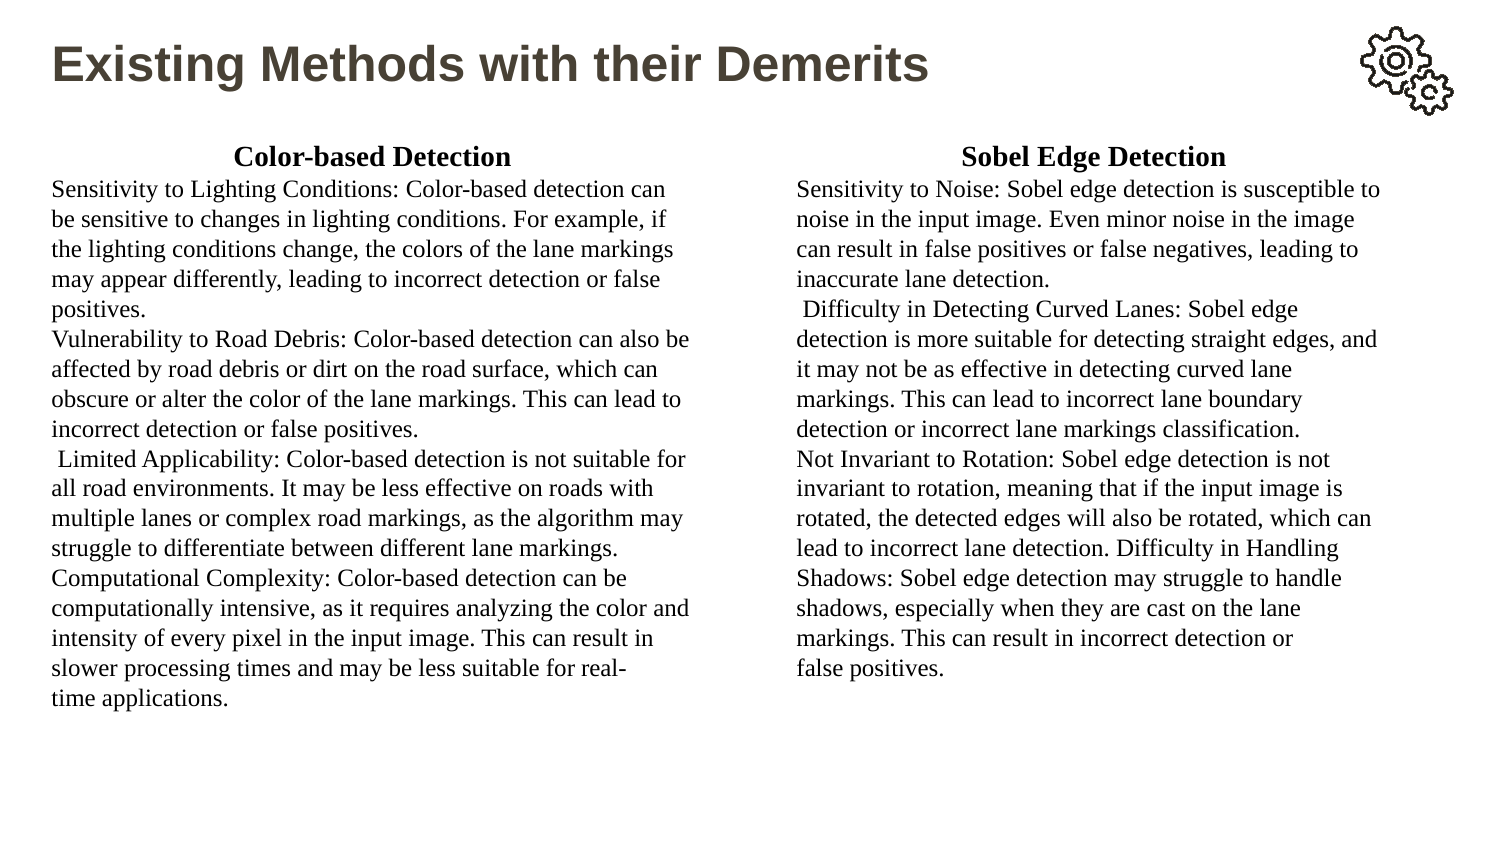

# Existing Methods with their Demerits

Color-based Detection
Sensitivity to Lighting Conditions: Color-based detection can be sensitive to changes in lighting conditions. For example, if the lighting conditions change, the colors of the lane markings may appear differently, leading to incorrect detection or false positives.
Vulnerability to Road Debris: Color-based detection can also be affected by road debris or dirt on the road surface, which can obscure or alter the color of the lane markings. This can lead to incorrect detection or false positives.
 Limited Applicability: Color-based detection is not suitable for all road environments. It may be less effective on roads with multiple lanes or complex road markings, as the algorithm may struggle to differentiate between different lane markings. Computational Complexity: Color-based detection can be computationally intensive, as it requires analyzing the color and intensity of every pixel in the input image. This can result in slower processing times and may be less suitable for real-time applications.

Sobel Edge Detection
Sensitivity to Noise: Sobel edge detection is susceptible to noise in the input image. Even minor noise in the image can result in false positives or false negatives, leading to inaccurate lane detection.
 Difficulty in Detecting Curved Lanes: Sobel edge detection is more suitable for detecting straight edges, and it may not be as effective in detecting curved lane markings. This can lead to incorrect lane boundary detection or incorrect lane markings classification.
Not Invariant to Rotation: Sobel edge detection is not invariant to rotation, meaning that if the input image is rotated, the detected edges will also be rotated, which can lead to incorrect lane detection. Difficulty in Handling Shadows: Sobel edge detection may struggle to handle shadows, especially when they are cast on the lane markings. This can result in incorrect detection or false positives.